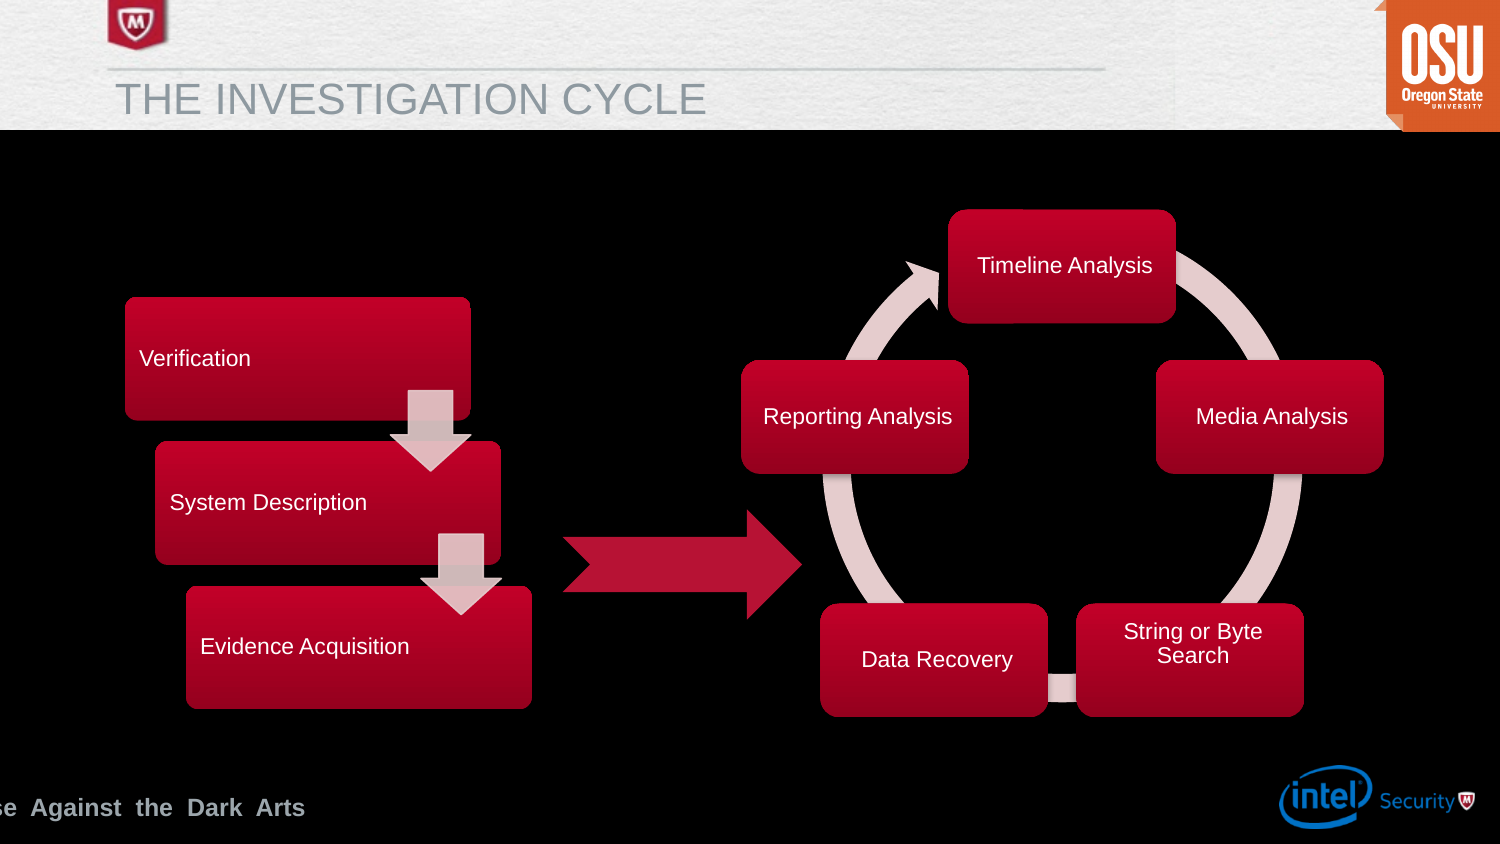

# THE INVESTIGATION CYCLE
Timeline Analysis
Media Analysis
String or Byte Search

Data Recovery
Reporting Analysis
Verification
System Description
Evidence Acquisition